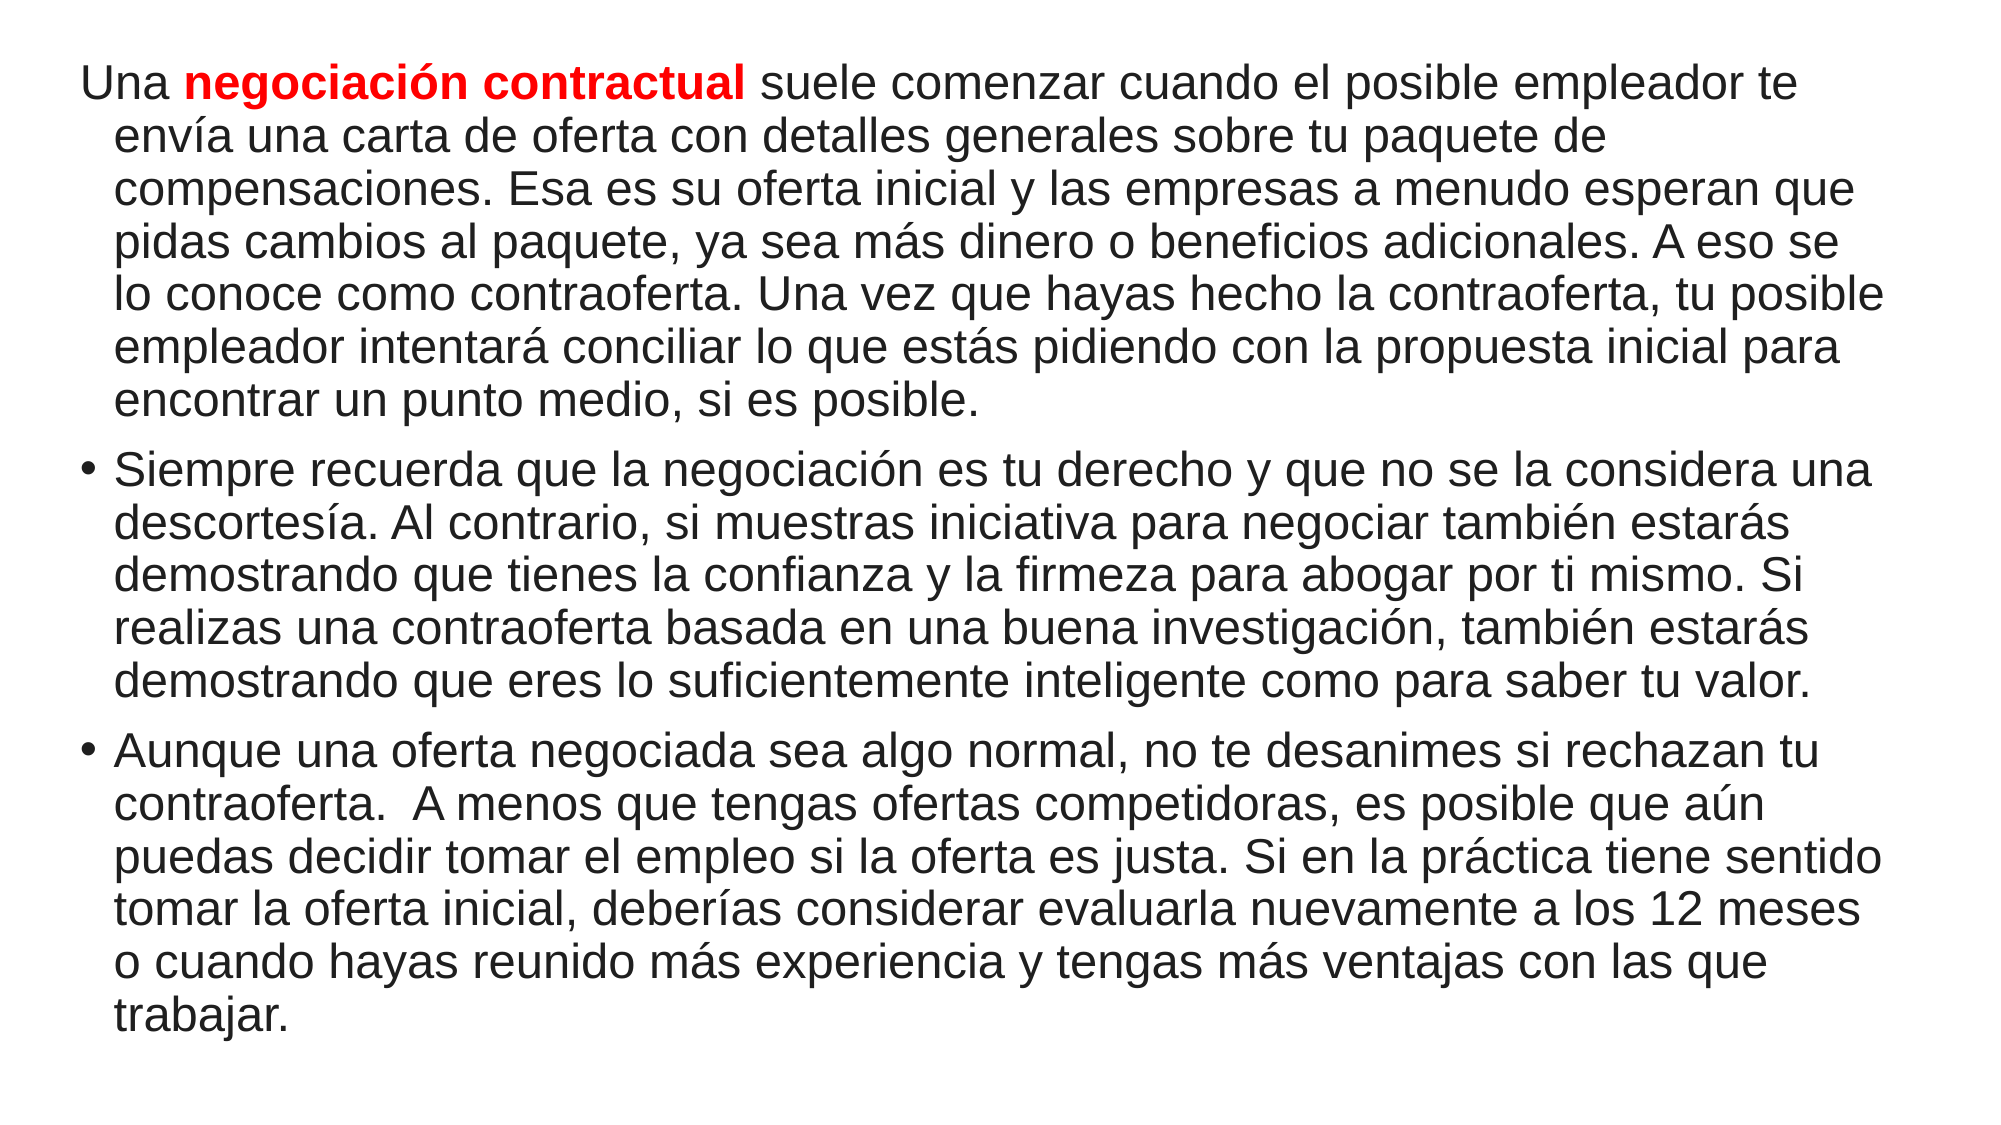

Una negociación contractual suele comenzar cuando el posible empleador te envía una carta de oferta con detalles generales sobre tu paquete de compensaciones. Esa es su oferta inicial y las empresas a menudo esperan que pidas cambios al paquete, ya sea más dinero o beneficios adicionales. A eso se lo conoce como contraoferta. Una vez que hayas hecho la contraoferta, tu posible empleador intentará conciliar lo que estás pidiendo con la propuesta inicial para encontrar un punto medio, si es posible.
Siempre recuerda que la negociación es tu derecho y que no se la considera una descortesía. Al contrario, si muestras iniciativa para negociar también estarás demostrando que tienes la confianza y la firmeza para abogar por ti mismo. Si realizas una contraoferta basada en una buena investigación, también estarás demostrando que eres lo suficientemente inteligente como para saber tu valor.
Aunque una oferta negociada sea algo normal, no te desanimes si rechazan tu contraoferta.  A menos que tengas ofertas competidoras, es posible que aún puedas decidir tomar el empleo si la oferta es justa. Si en la práctica tiene sentido tomar la oferta inicial, deberías considerar evaluarla nuevamente a los 12 meses o cuando hayas reunido más experiencia y tengas más ventajas con las que trabajar.